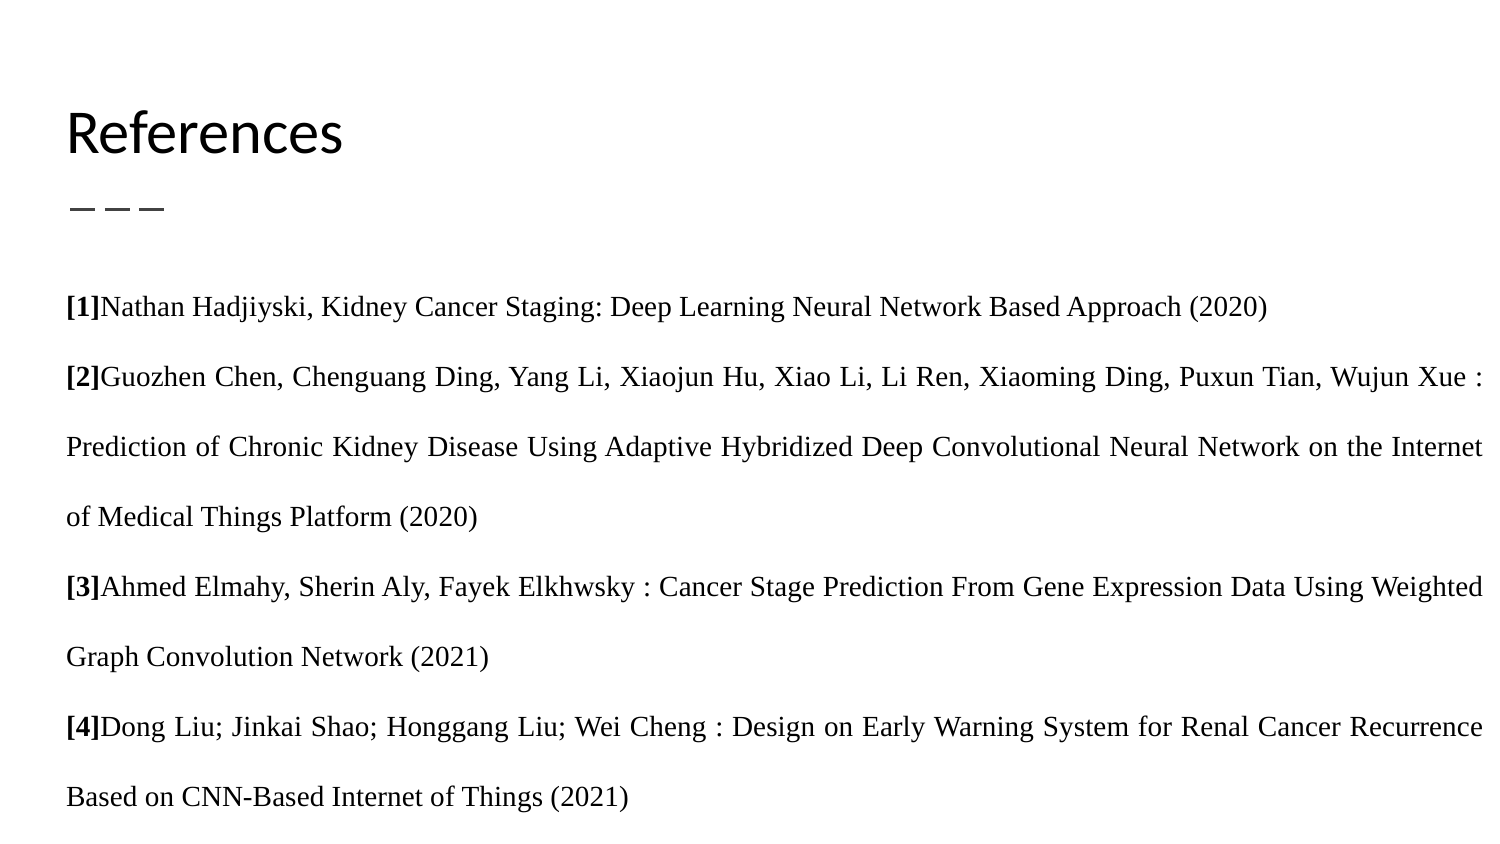

# References
[1]Nathan Hadjiyski, Kidney Cancer Staging: Deep Learning Neural Network Based Approach (2020)
[2]Guozhen Chen, Chenguang Ding, Yang Li, Xiaojun Hu, Xiao Li, Li Ren, Xiaoming Ding, Puxun Tian, Wujun Xue : Prediction of Chronic Kidney Disease Using Adaptive Hybridized Deep Convolutional Neural Network on the Internet of Medical Things Platform (2020)
[3]Ahmed Elmahy, Sherin Aly, Fayek Elkhwsky : Cancer Stage Prediction From Gene Expression Data Using Weighted Graph Convolution Network (2021)
[4]Dong Liu; Jinkai Shao; Honggang Liu; Wei Cheng : Design on Early Warning System for Renal Cancer Recurrence Based on CNN-Based Internet of Things (2021)